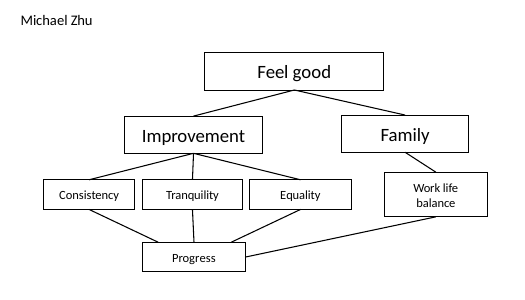

# Michael Zhu
Feel good
Family
Improvement
Work life balance
Consistency
Tranquility
Equality
Progress